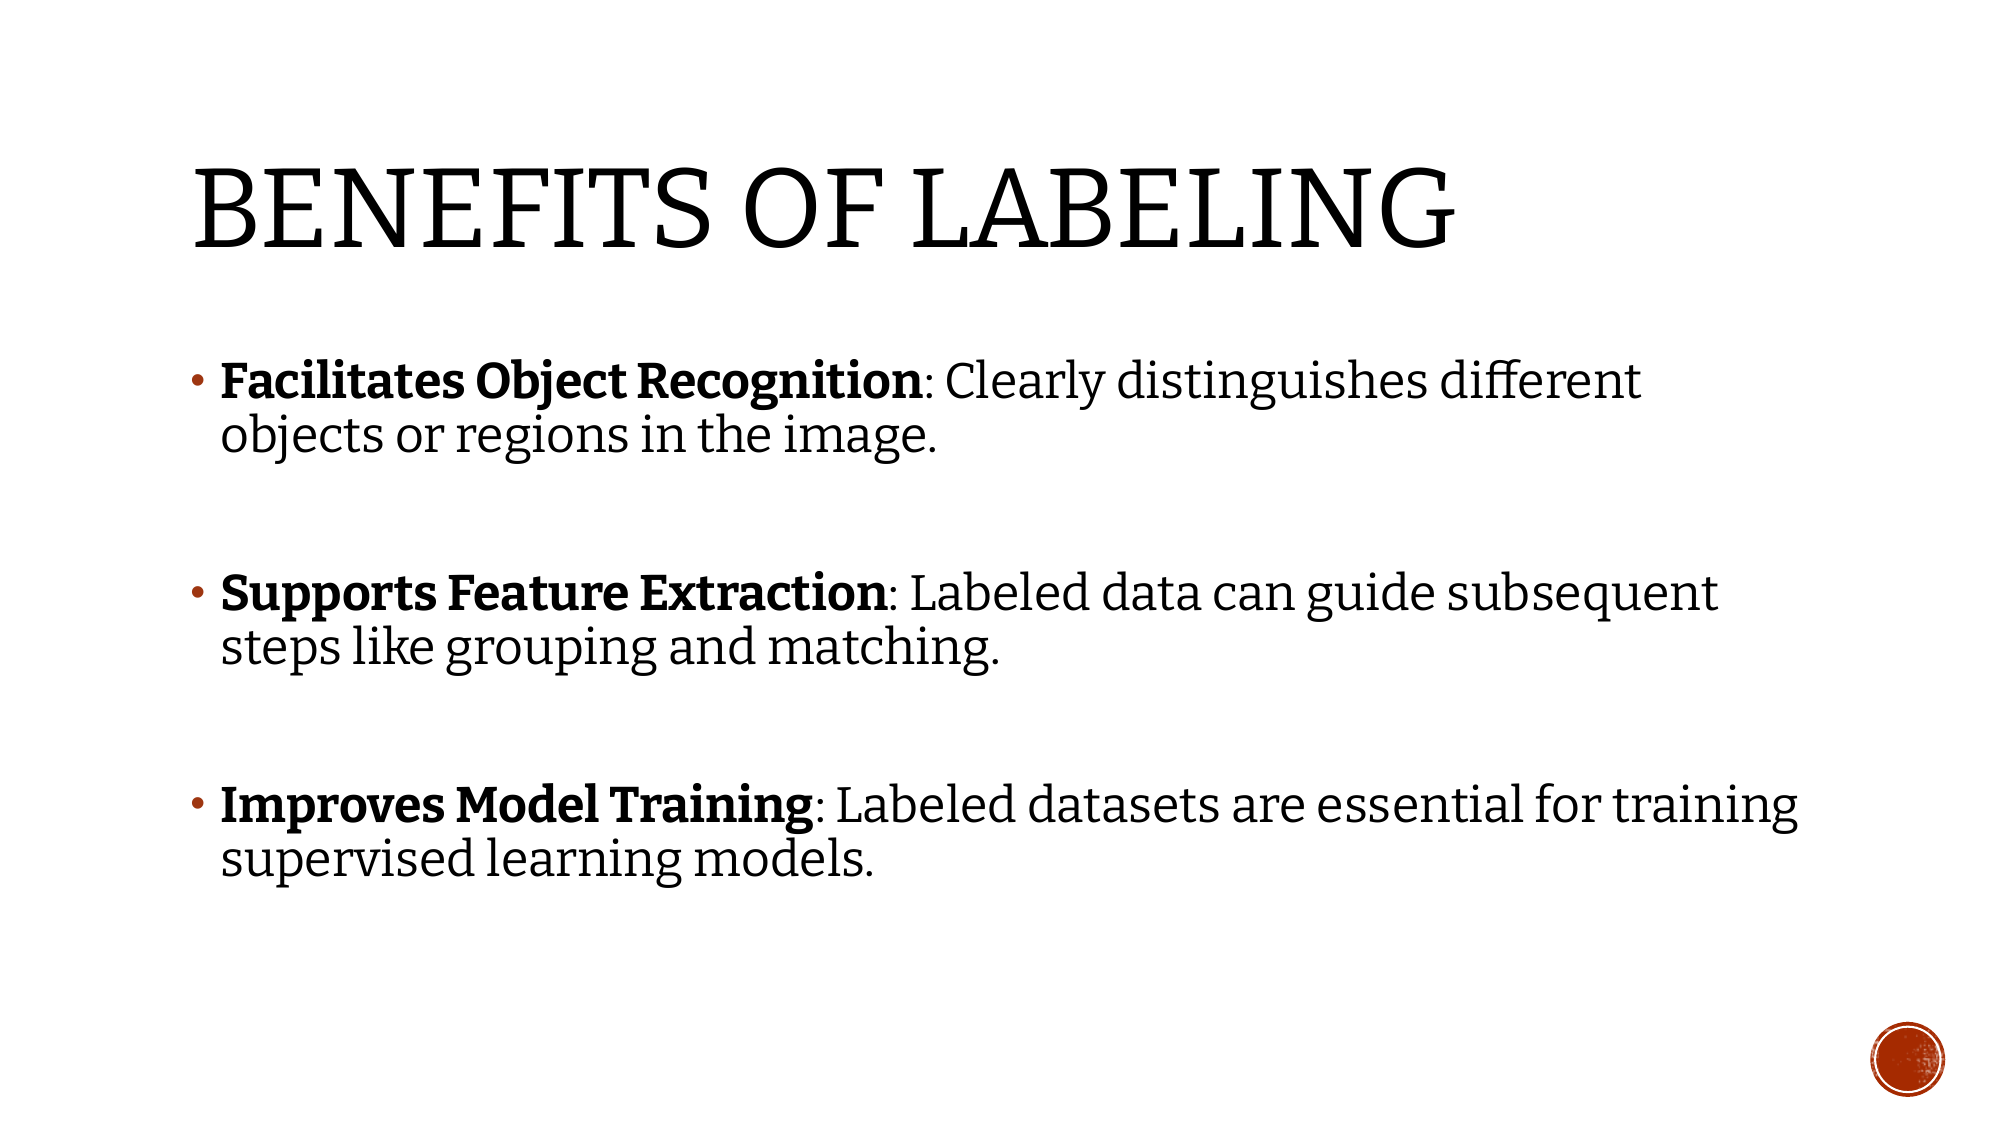

# Benefits of Labeling
Facilitates Object Recognition: Clearly distinguishes different objects or regions in the image.

Supports Feature Extraction: Labeled data can guide subsequent steps like grouping and matching.

Improves Model Training: Labeled datasets are essential for training supervised learning models.